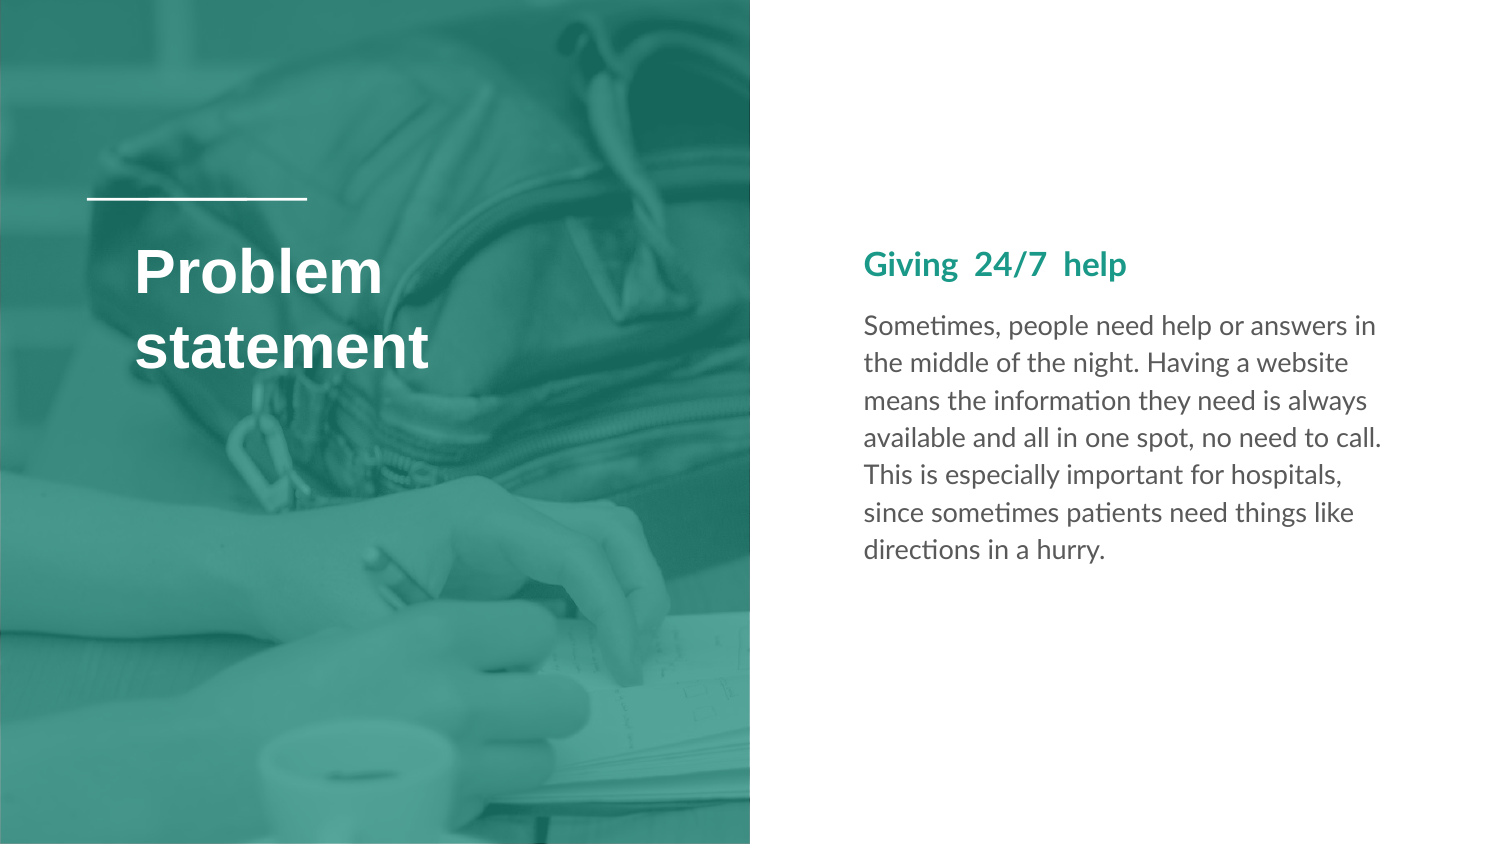

# Problem statement
Giving  24/7  help
Sometimes, people need help or answers in the middle of the night. Having a website means the information they need is always available and all in one spot, no need to call. This is especially important for hospitals, since sometimes patients need things like directions in a hurry.